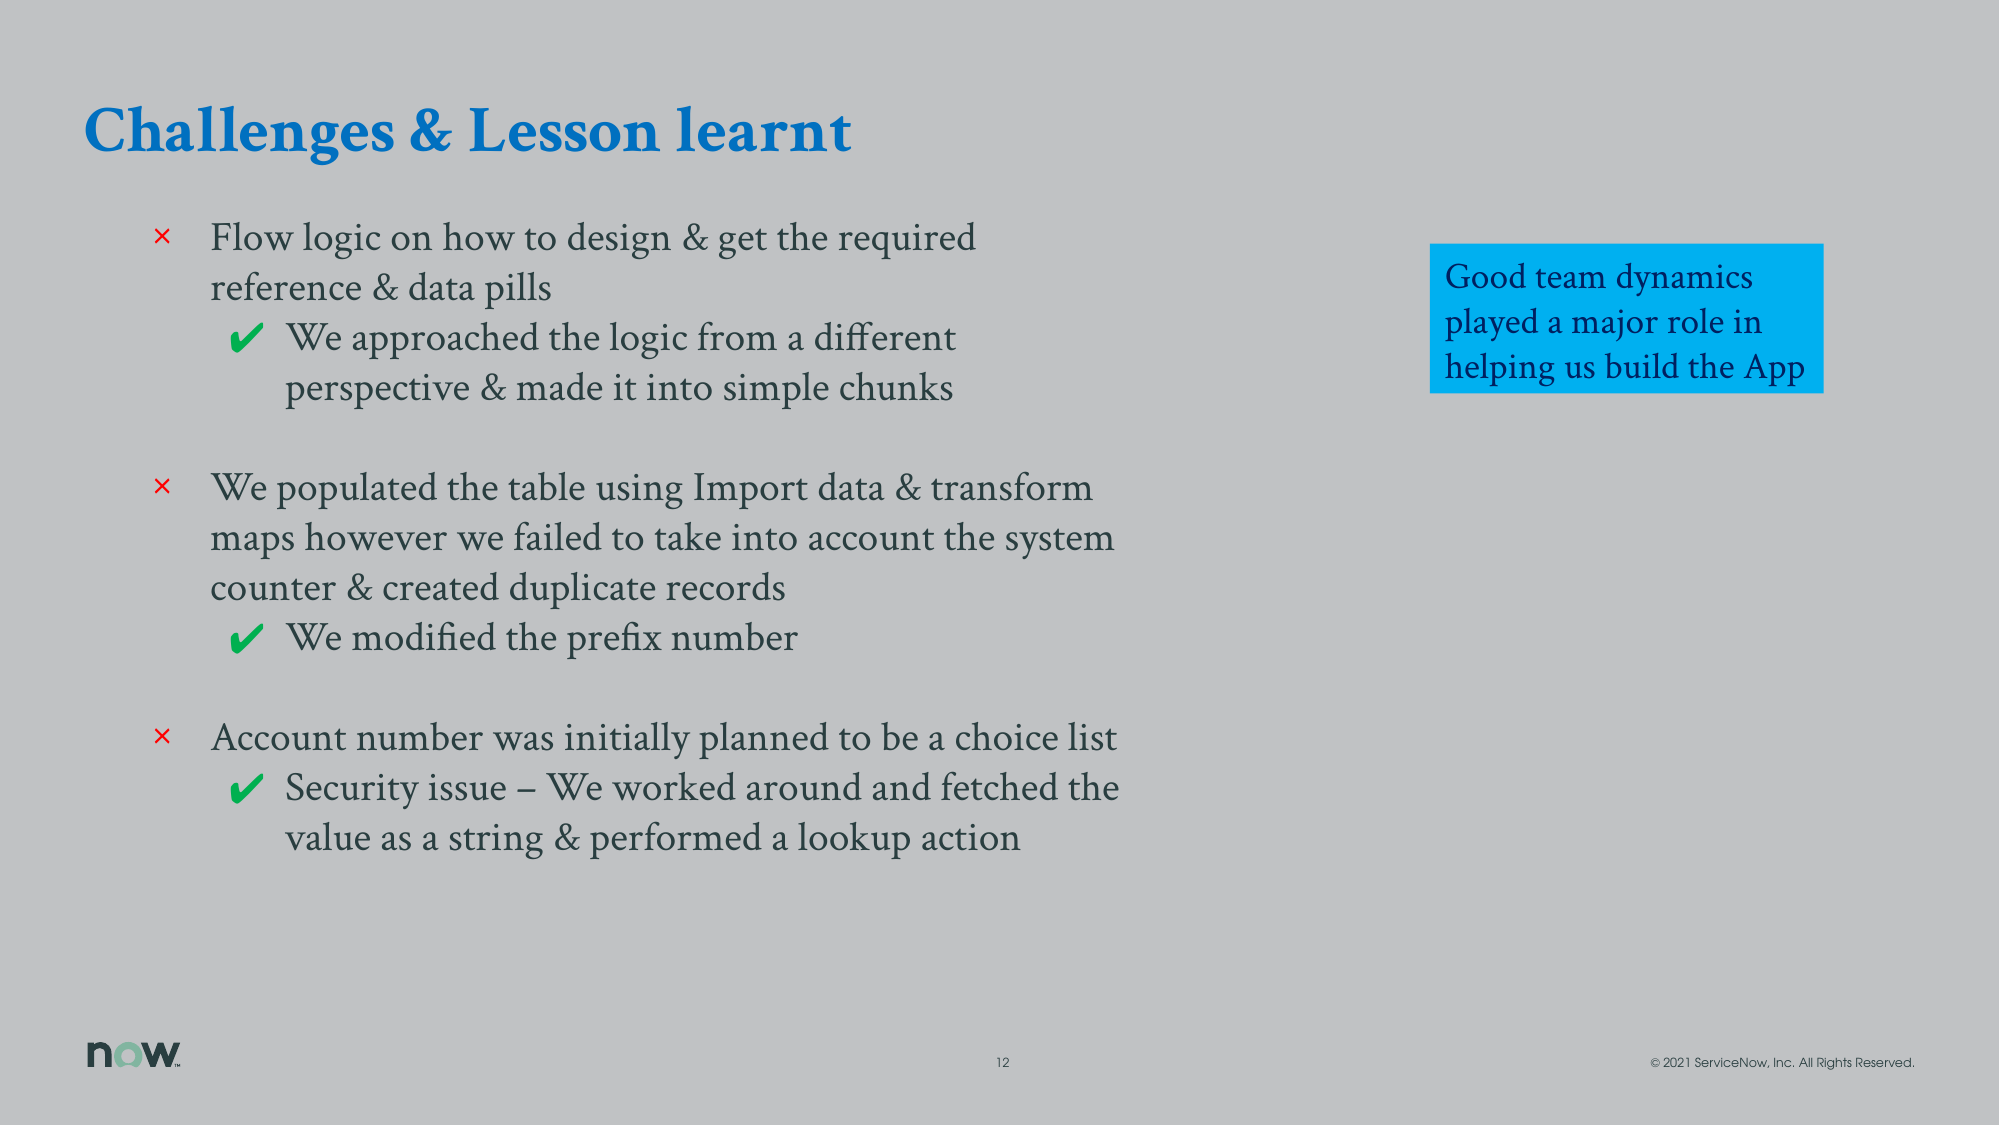

# Challenges & Lesson learnt
Flow logic on how to design & get the required reference & data pills
We approached the logic from a different perspective & made it into simple chunks

We populated the table using Import data & transform maps however we failed to take into account the system counter & created duplicate records
We modified the prefix number

Account number was initially planned to be a choice list
Security issue – We worked around and fetched the value as a string & performed a lookup action

Good team dynamics played a major role in helping us build the App